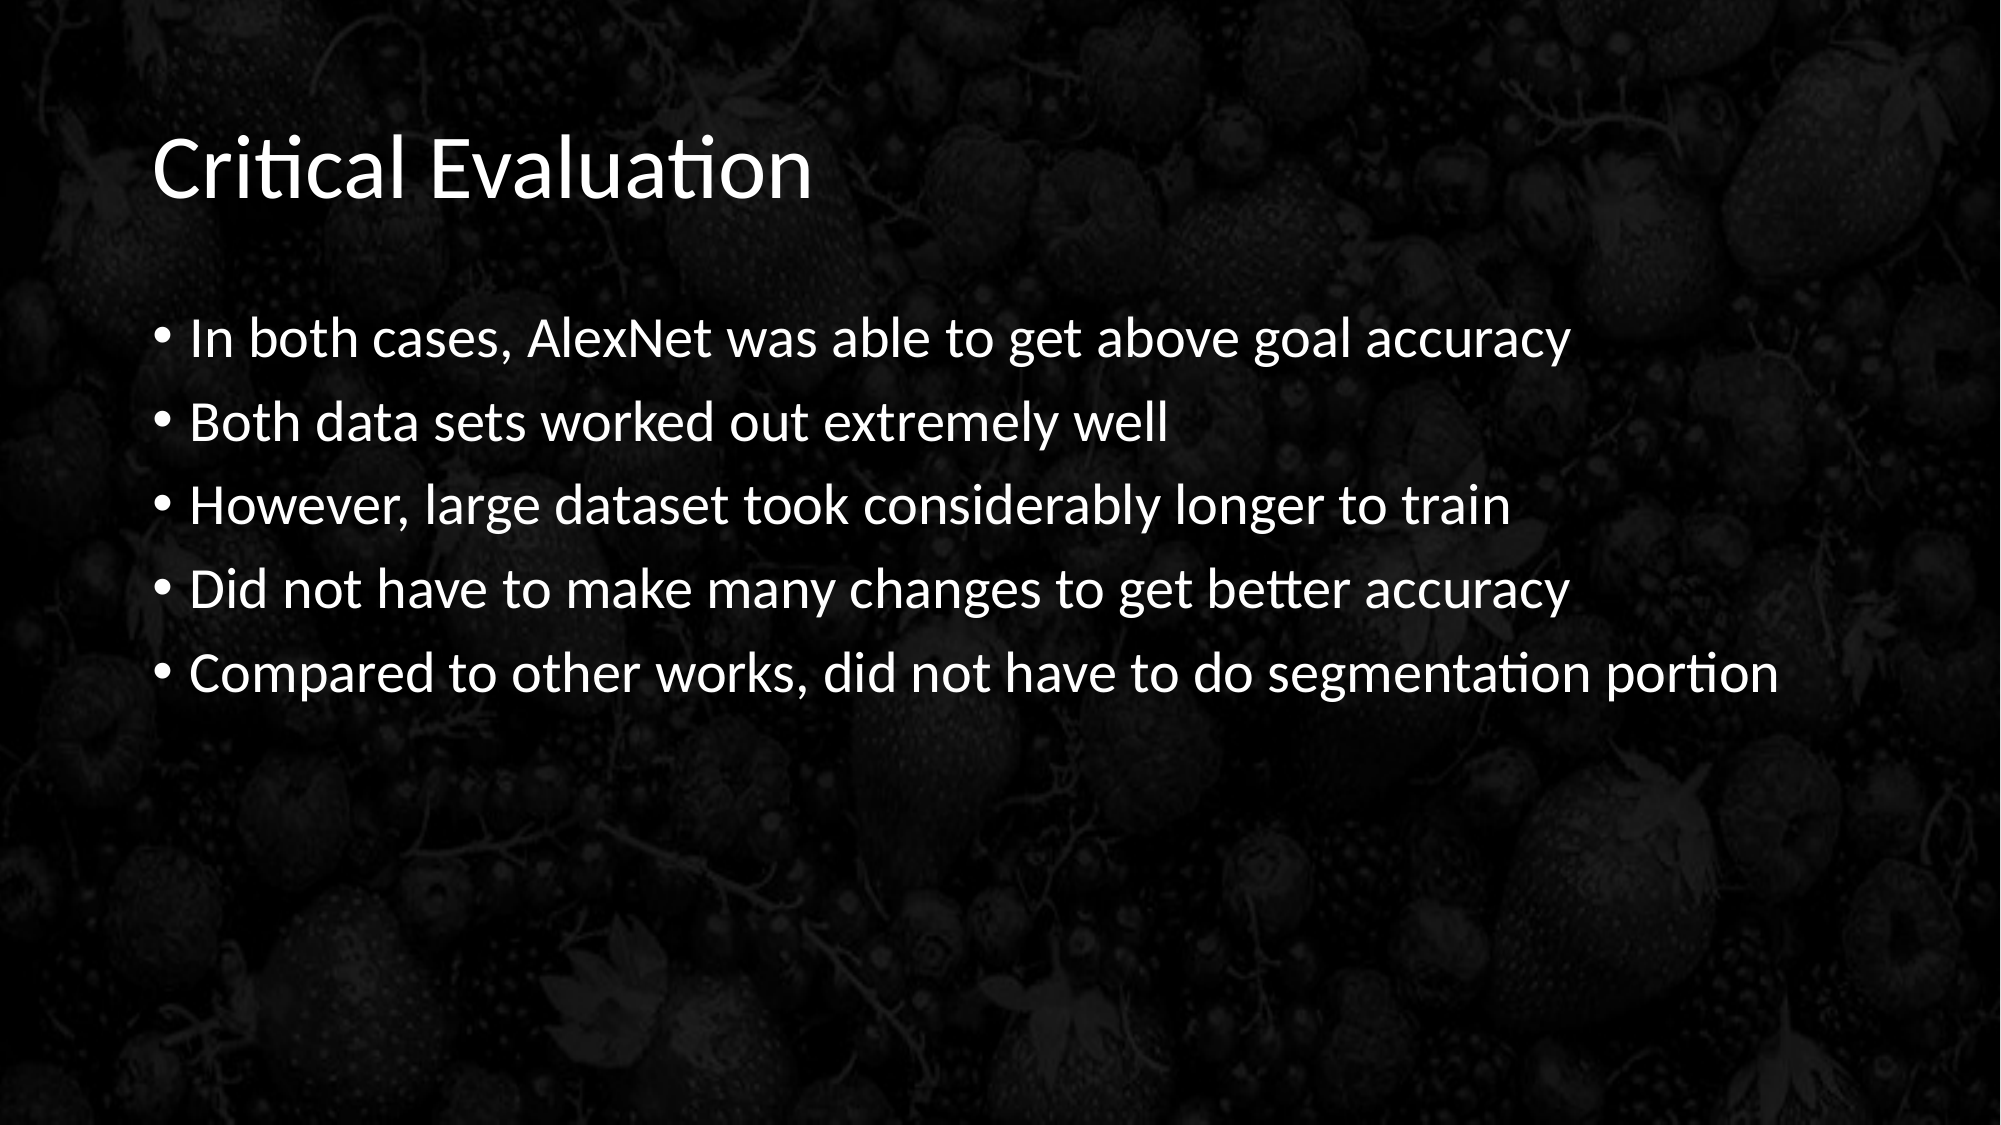

# Critical Evaluation
In both cases, AlexNet was able to get above goal accuracy
Both data sets worked out extremely well
However, large dataset took considerably longer to train
Did not have to make many changes to get better accuracy
Compared to other works, did not have to do segmentation portion